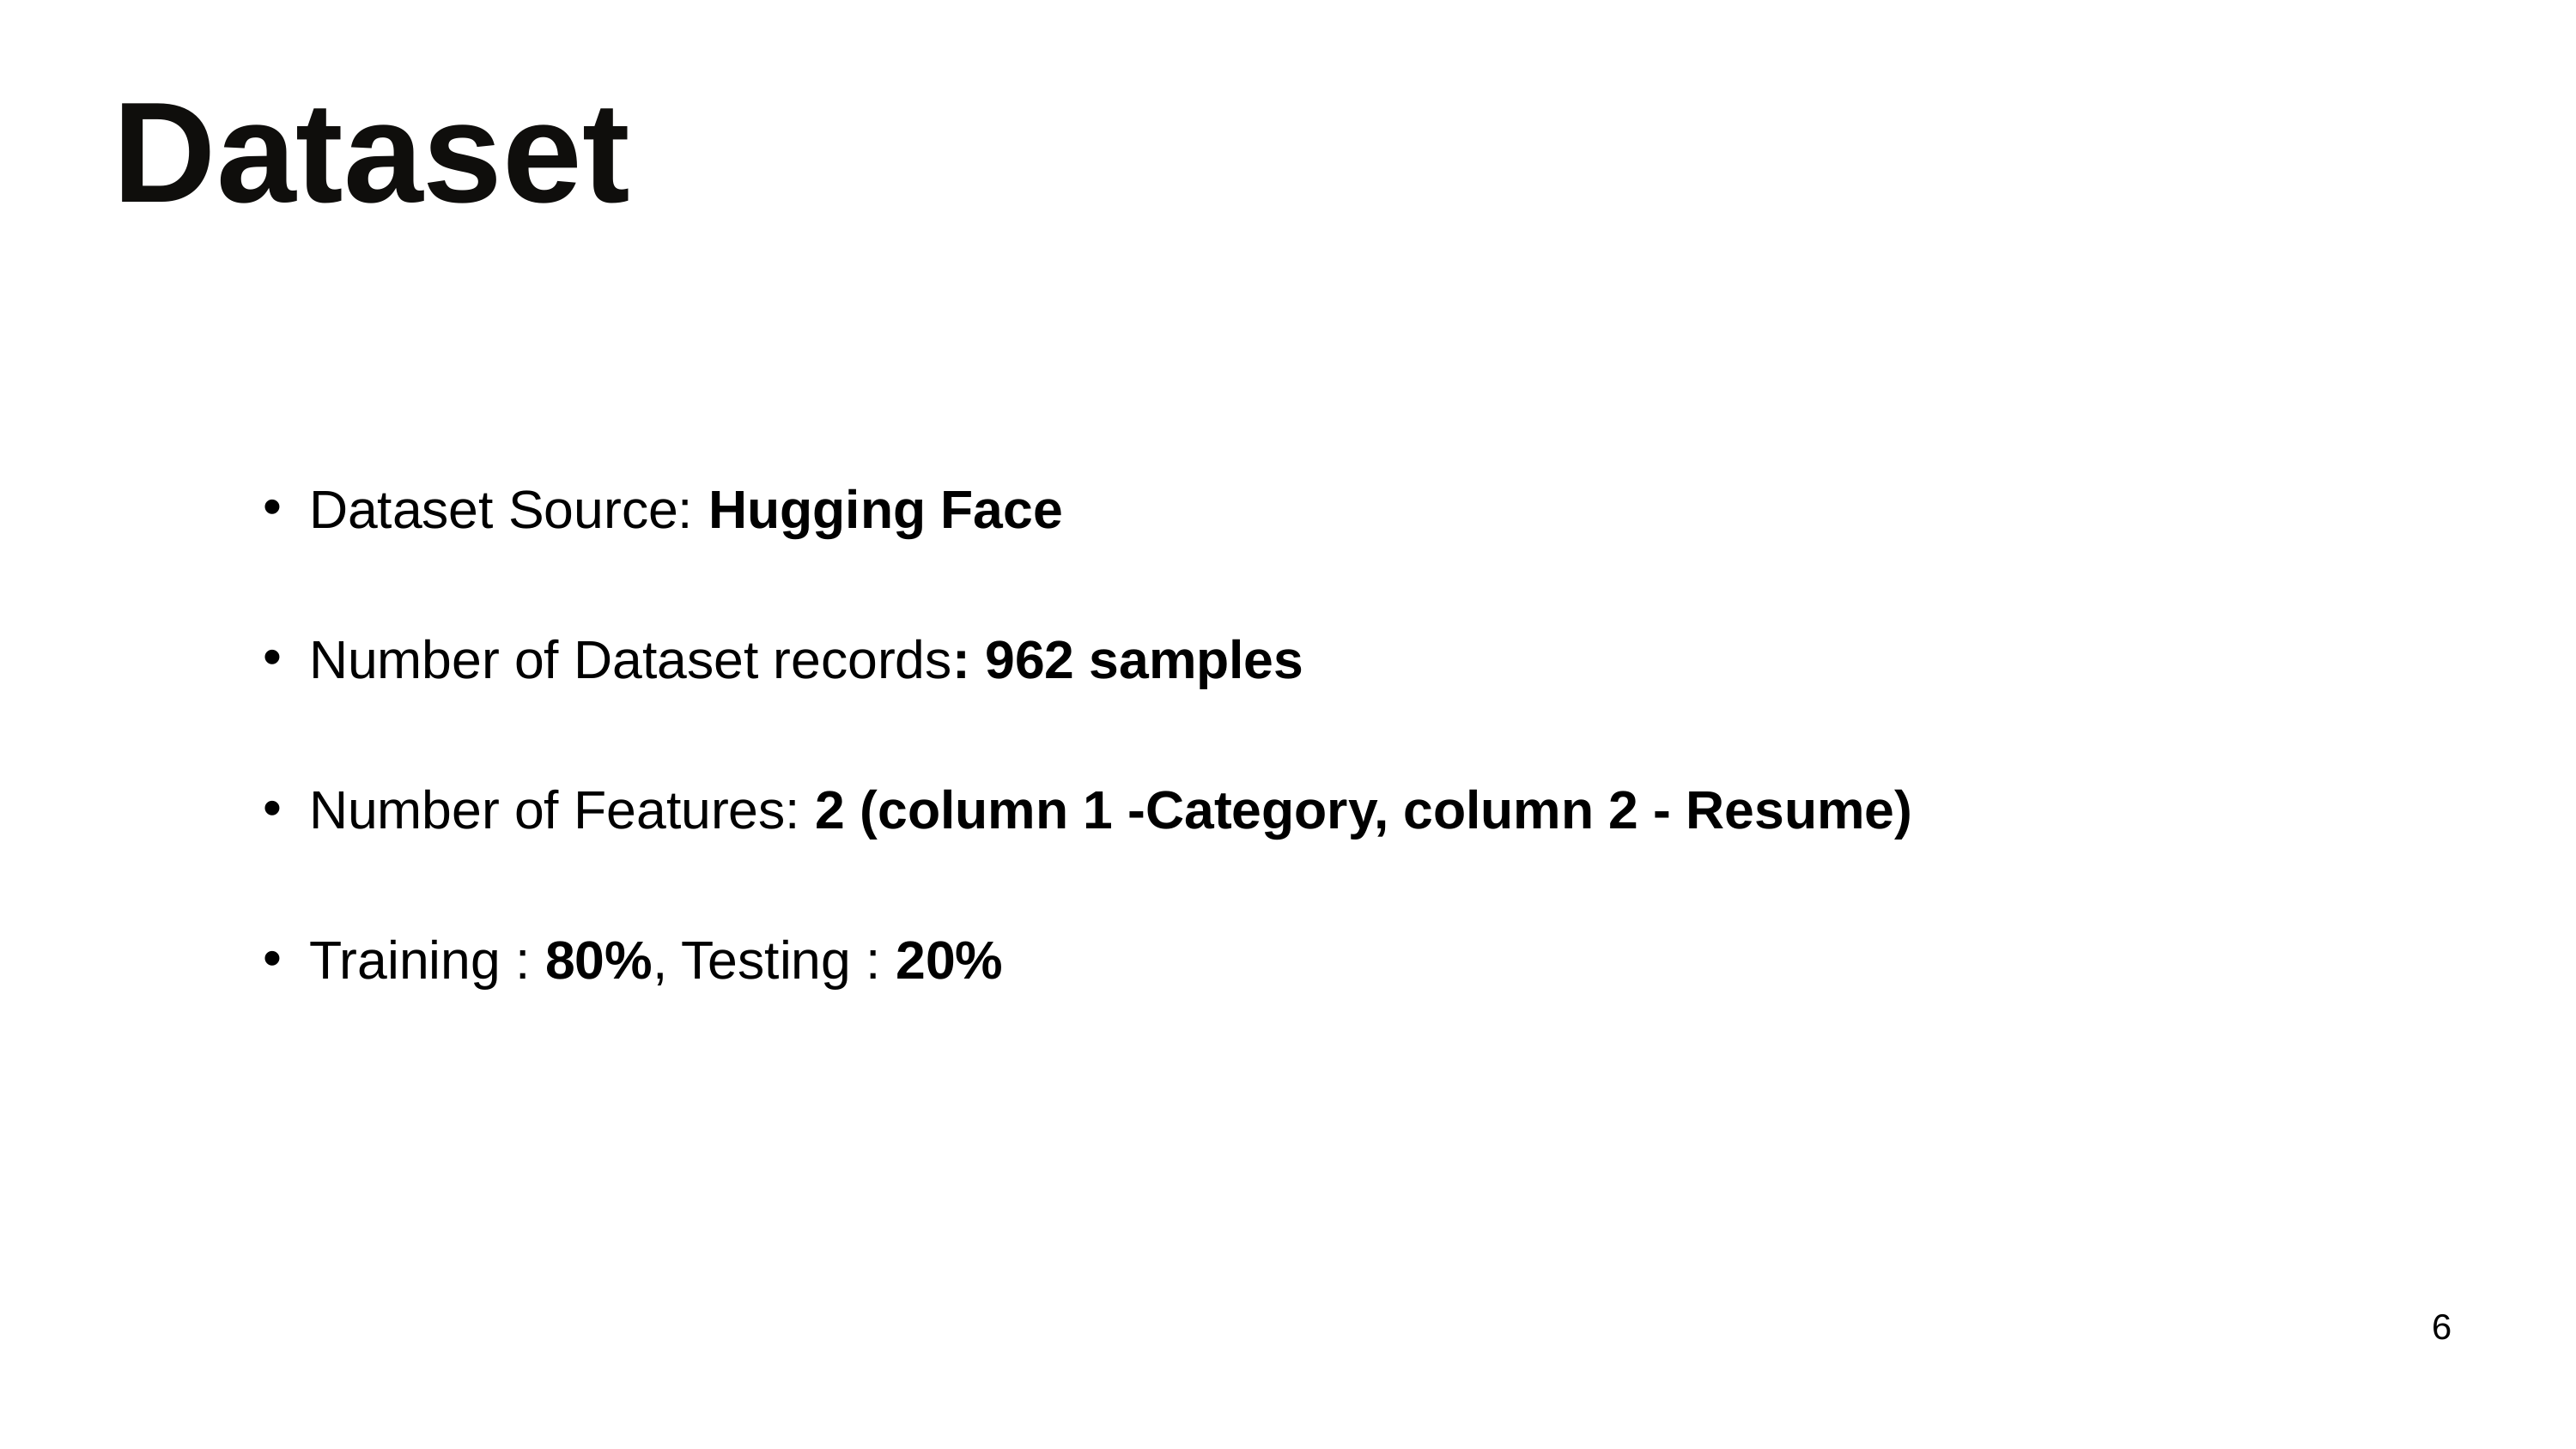

Dataset
Dataset Source: Hugging Face

Number of Dataset records: 962 samples

Number of Features: 2 (column 1 -Category, column 2 - Resume)

Training : 80%, Testing : 20%

6